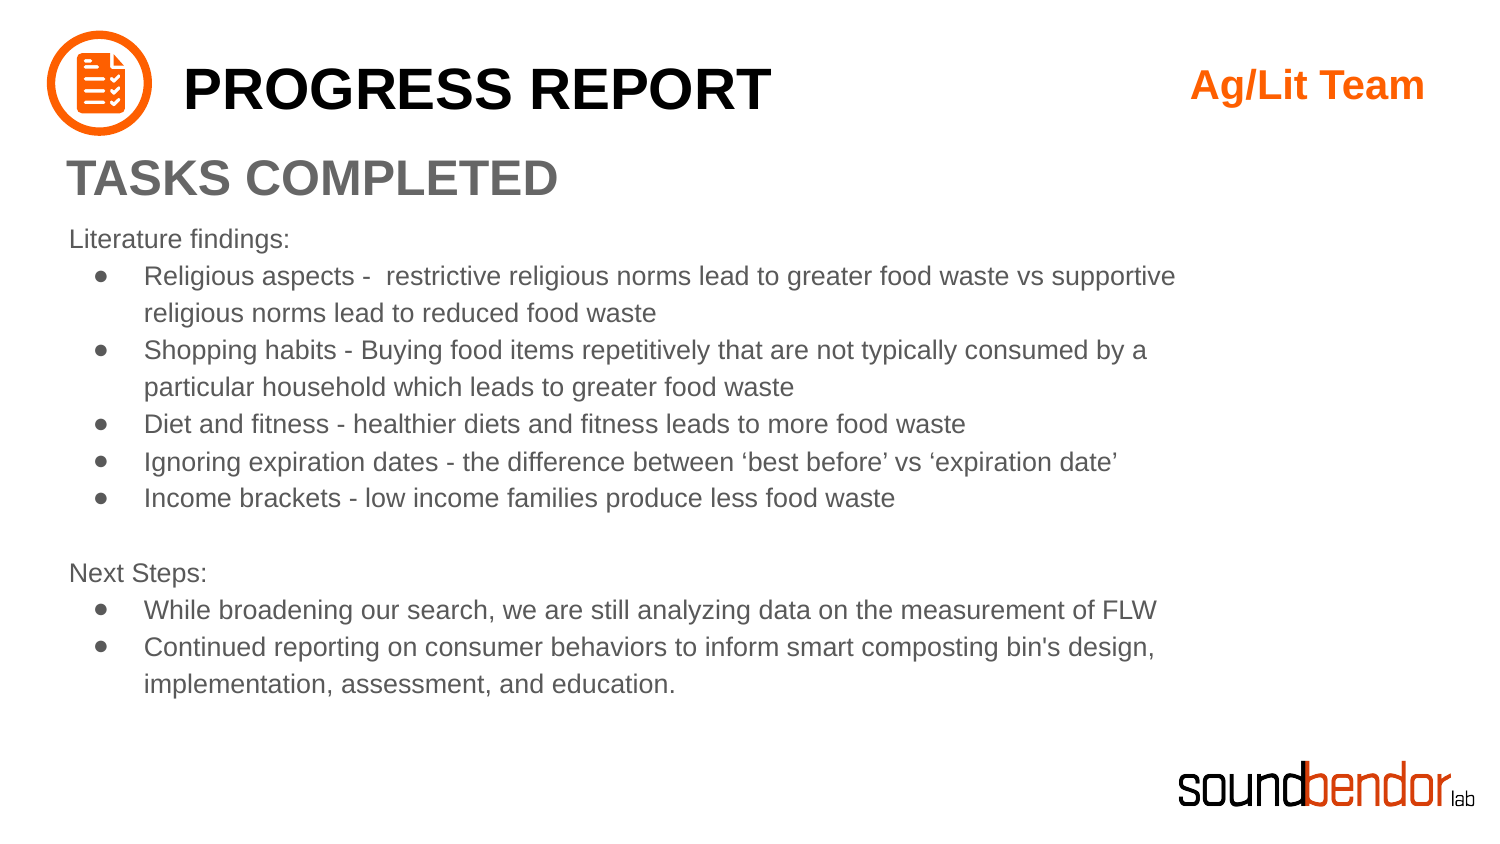

Ag/Lit Team
Literature findings:
Religious aspects -  restrictive religious norms lead to greater food waste vs supportive religious norms lead to reduced food waste
Shopping habits - Buying food items repetitively that are not typically consumed by a particular household which leads to greater food waste
Diet and fitness - healthier diets and fitness leads to more food waste
Ignoring expiration dates - the difference between ‘best before’ vs ‘expiration date’
Income brackets - low income families produce less food waste

Next Steps:
While broadening our search, we are still analyzing data on the measurement of FLW
Continued reporting on consumer behaviors to inform smart composting bin's design, implementation, assessment, and education.